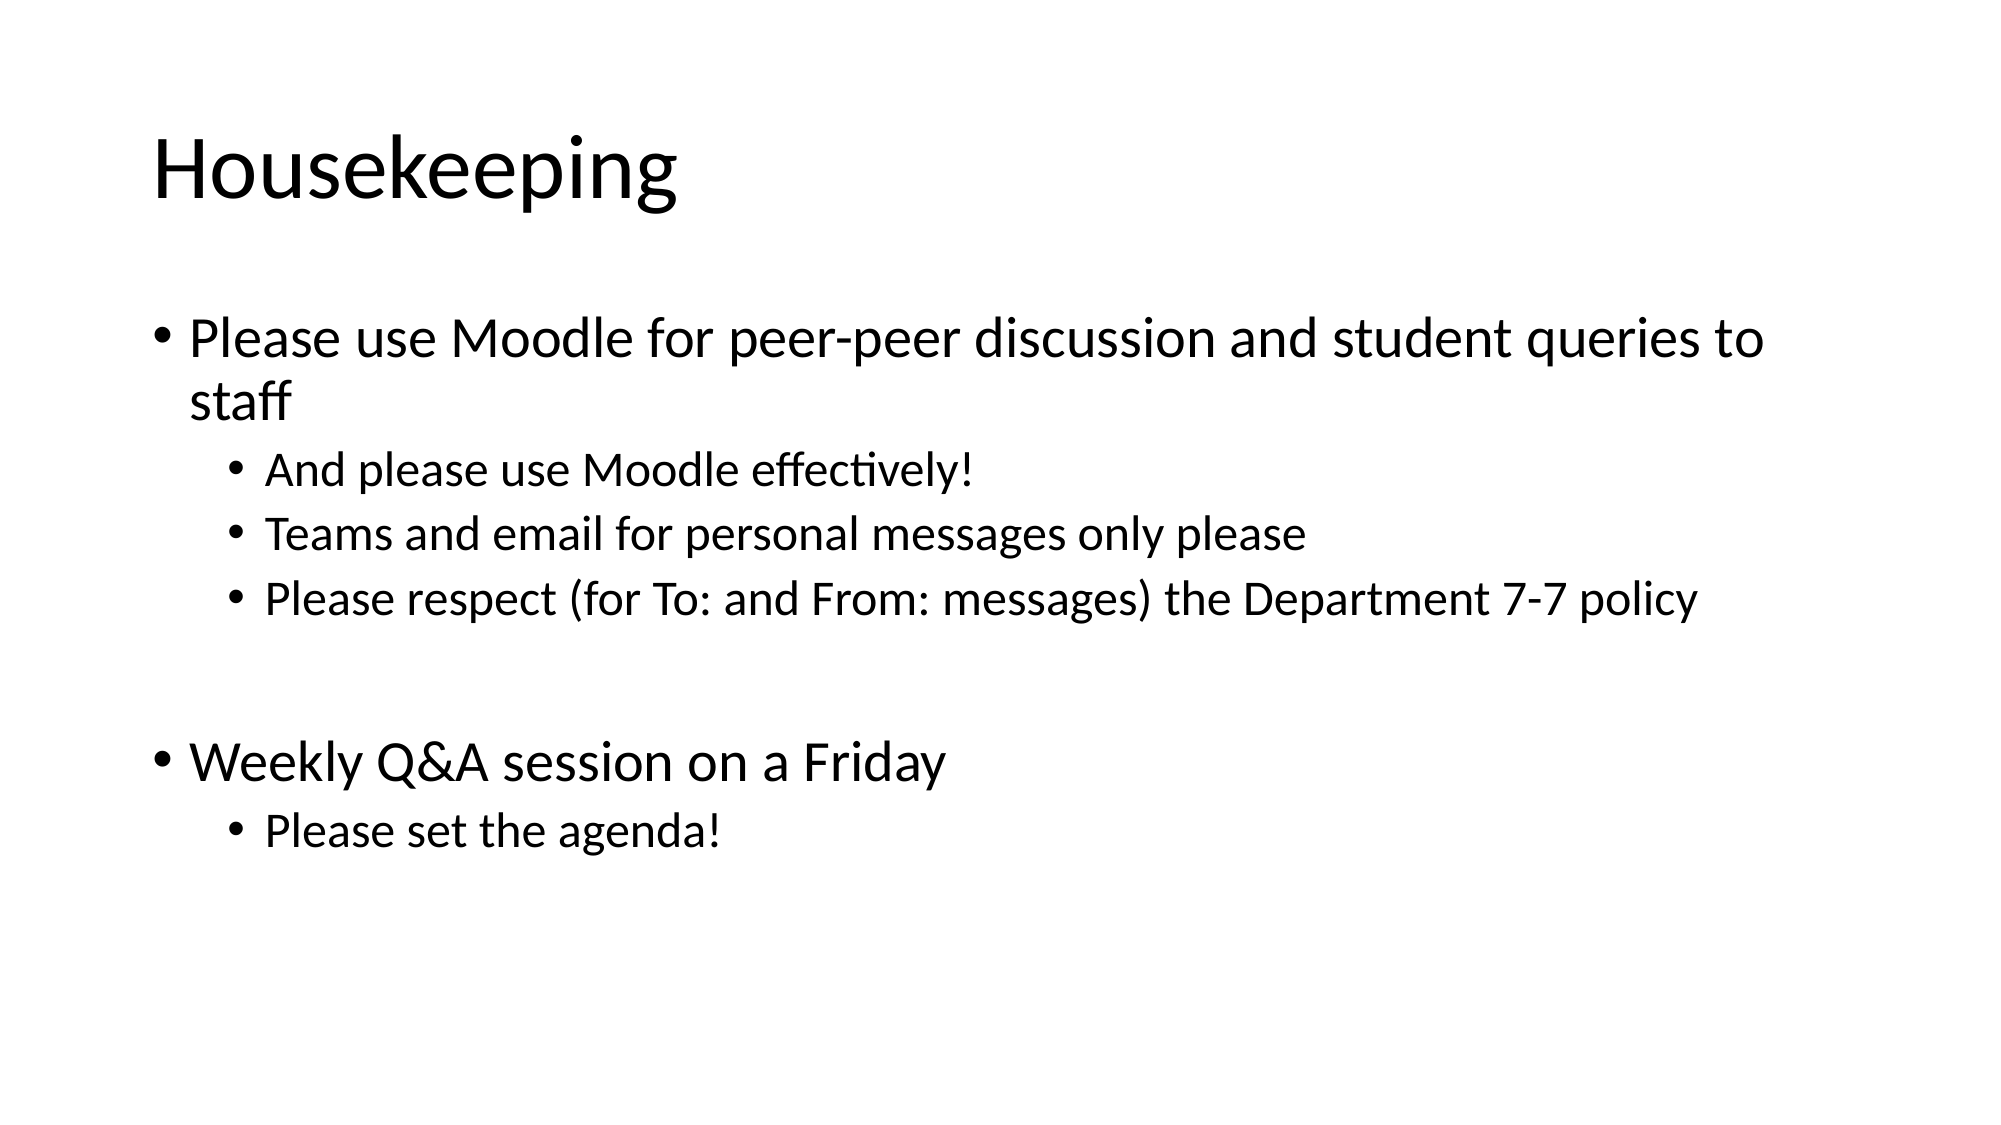

# Housekeeping
Please use Moodle for peer-peer discussion and student queries to staff
And please use Moodle effectively!
Teams and email for personal messages only please
Please respect (for To: and From: messages) the Department 7-7 policy

Weekly Q&A session on a Friday
Please set the agenda!